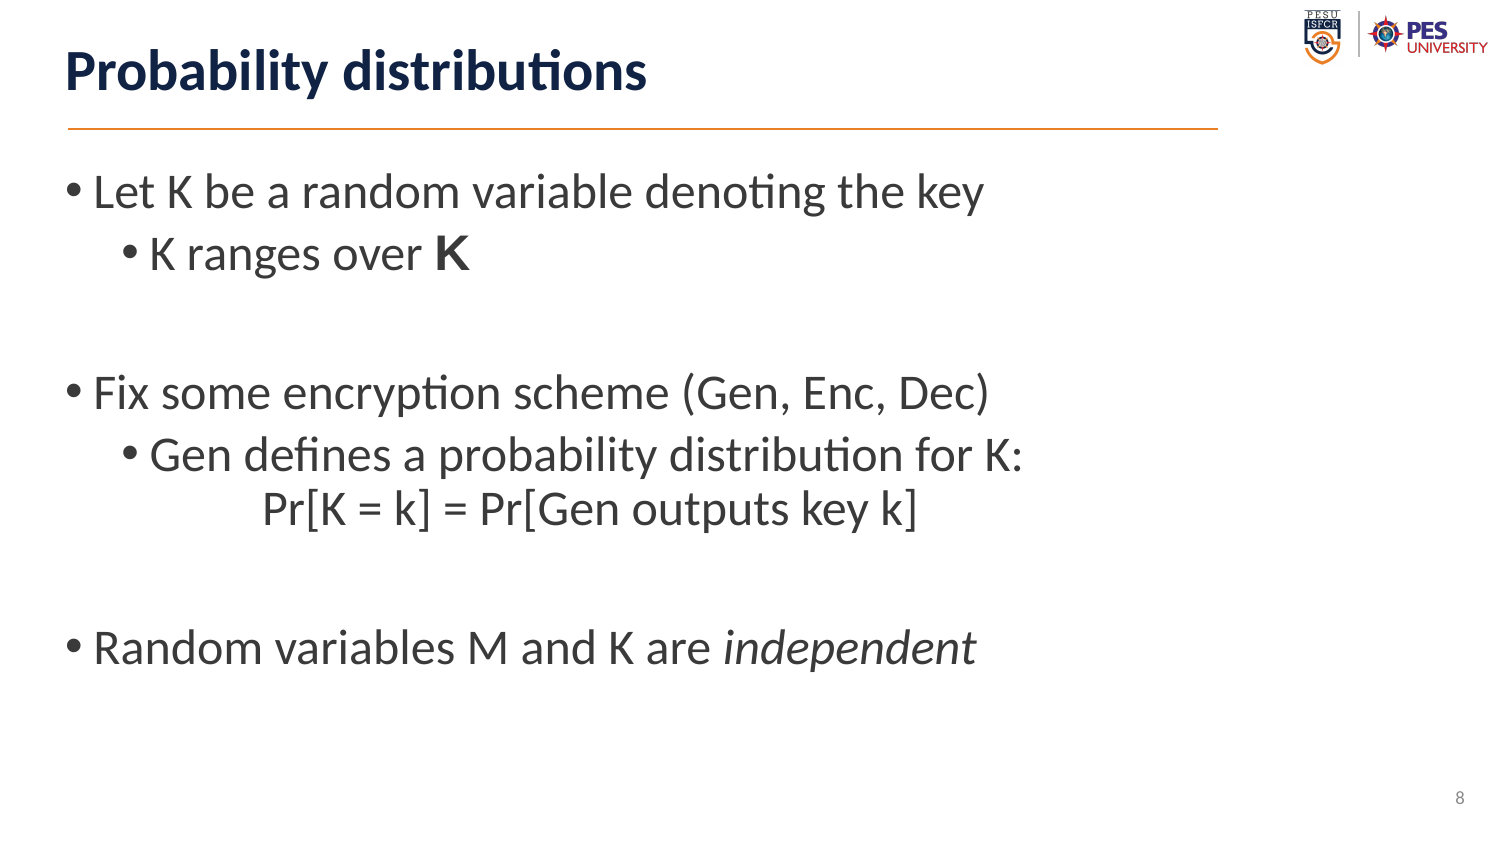

# Probability distributions
Let K be a random variable denoting the key
K ranges over K

Fix some encryption scheme (Gen, Enc, Dec)
Gen defines a probability distribution for K:
          Pr[K = k] = Pr[Gen outputs key k]

Random variables M and K are independent

8